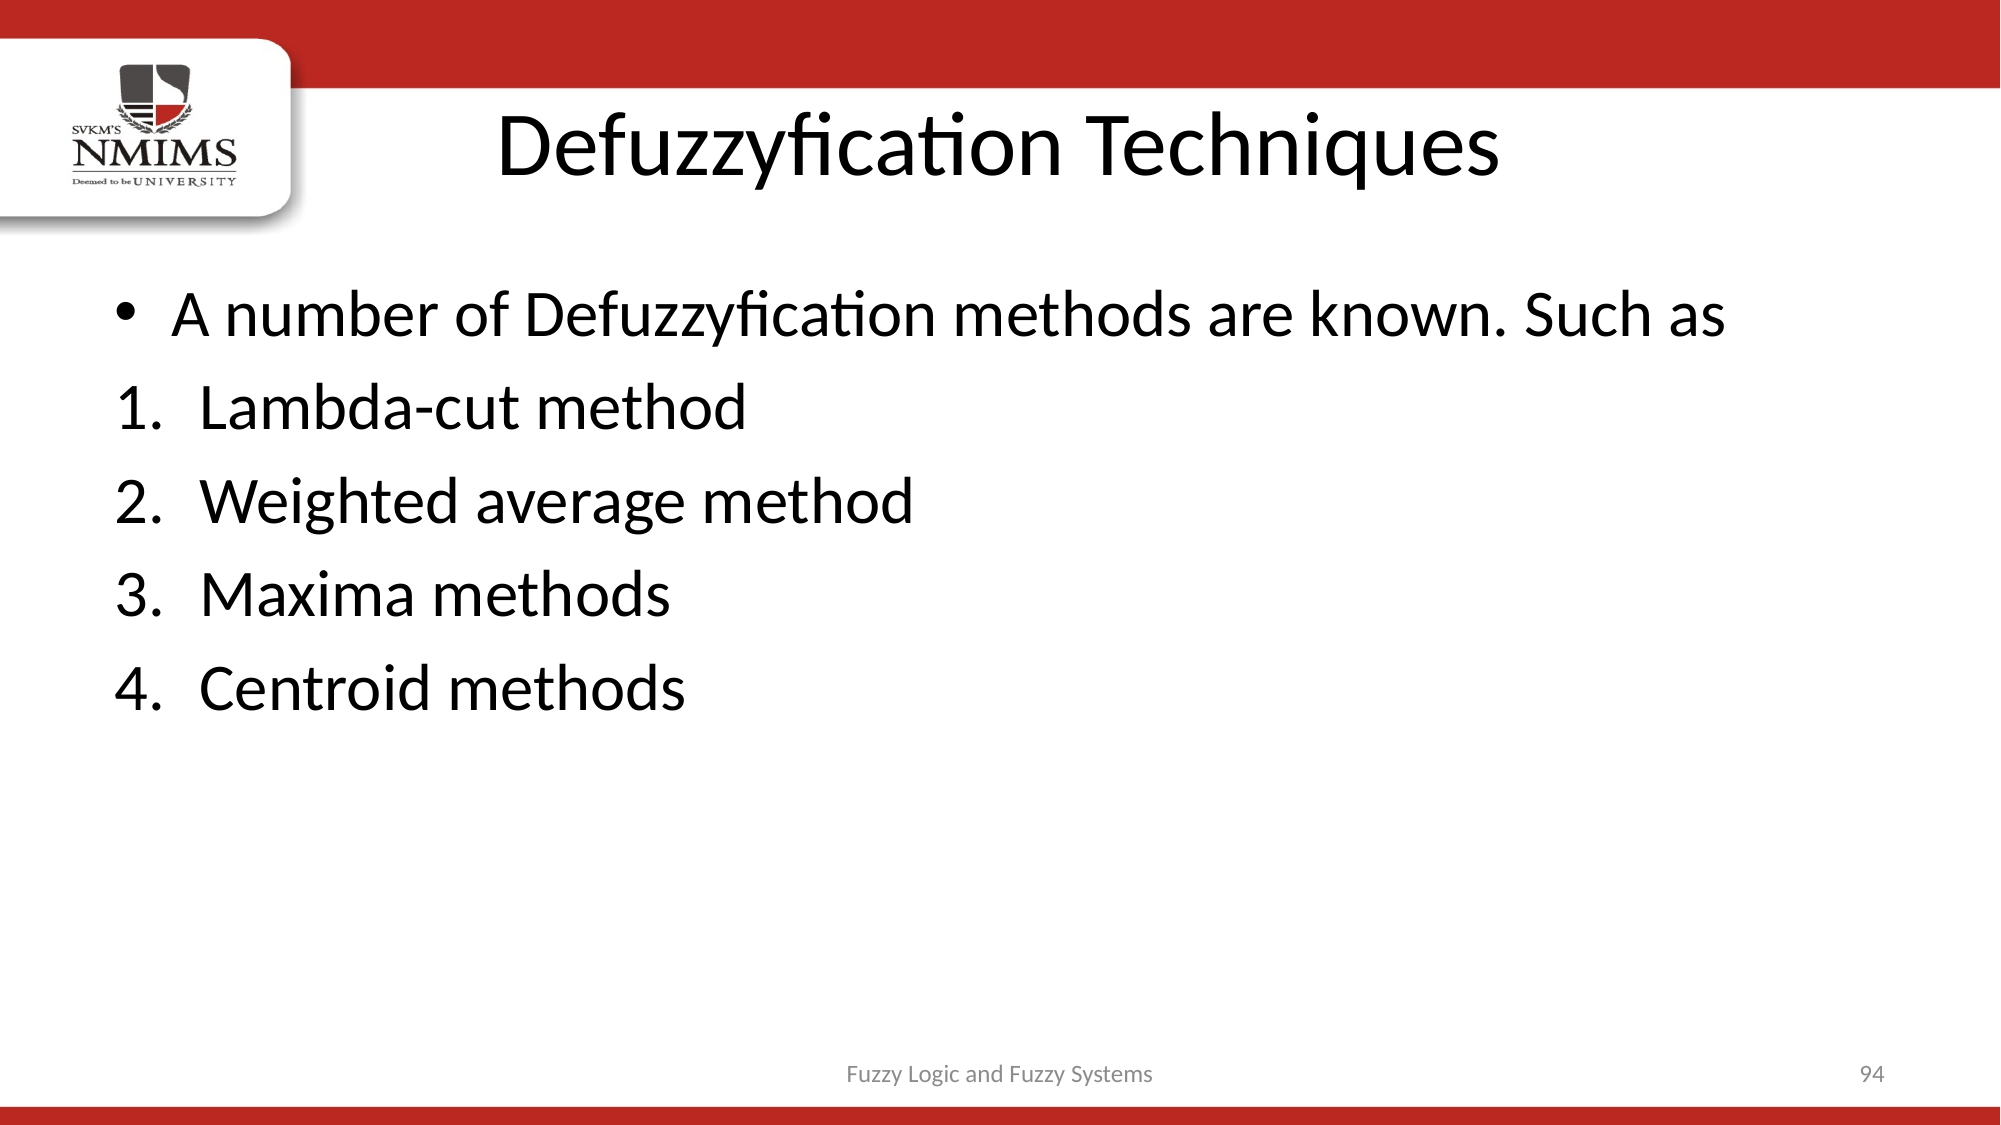

# Defuzzyfication Techniques
A number of Defuzzyfication methods are known. Such as
Lambda-cut method
Weighted average method
Maxima methods
Centroid methods
Fuzzy Logic and Fuzzy Systems
94